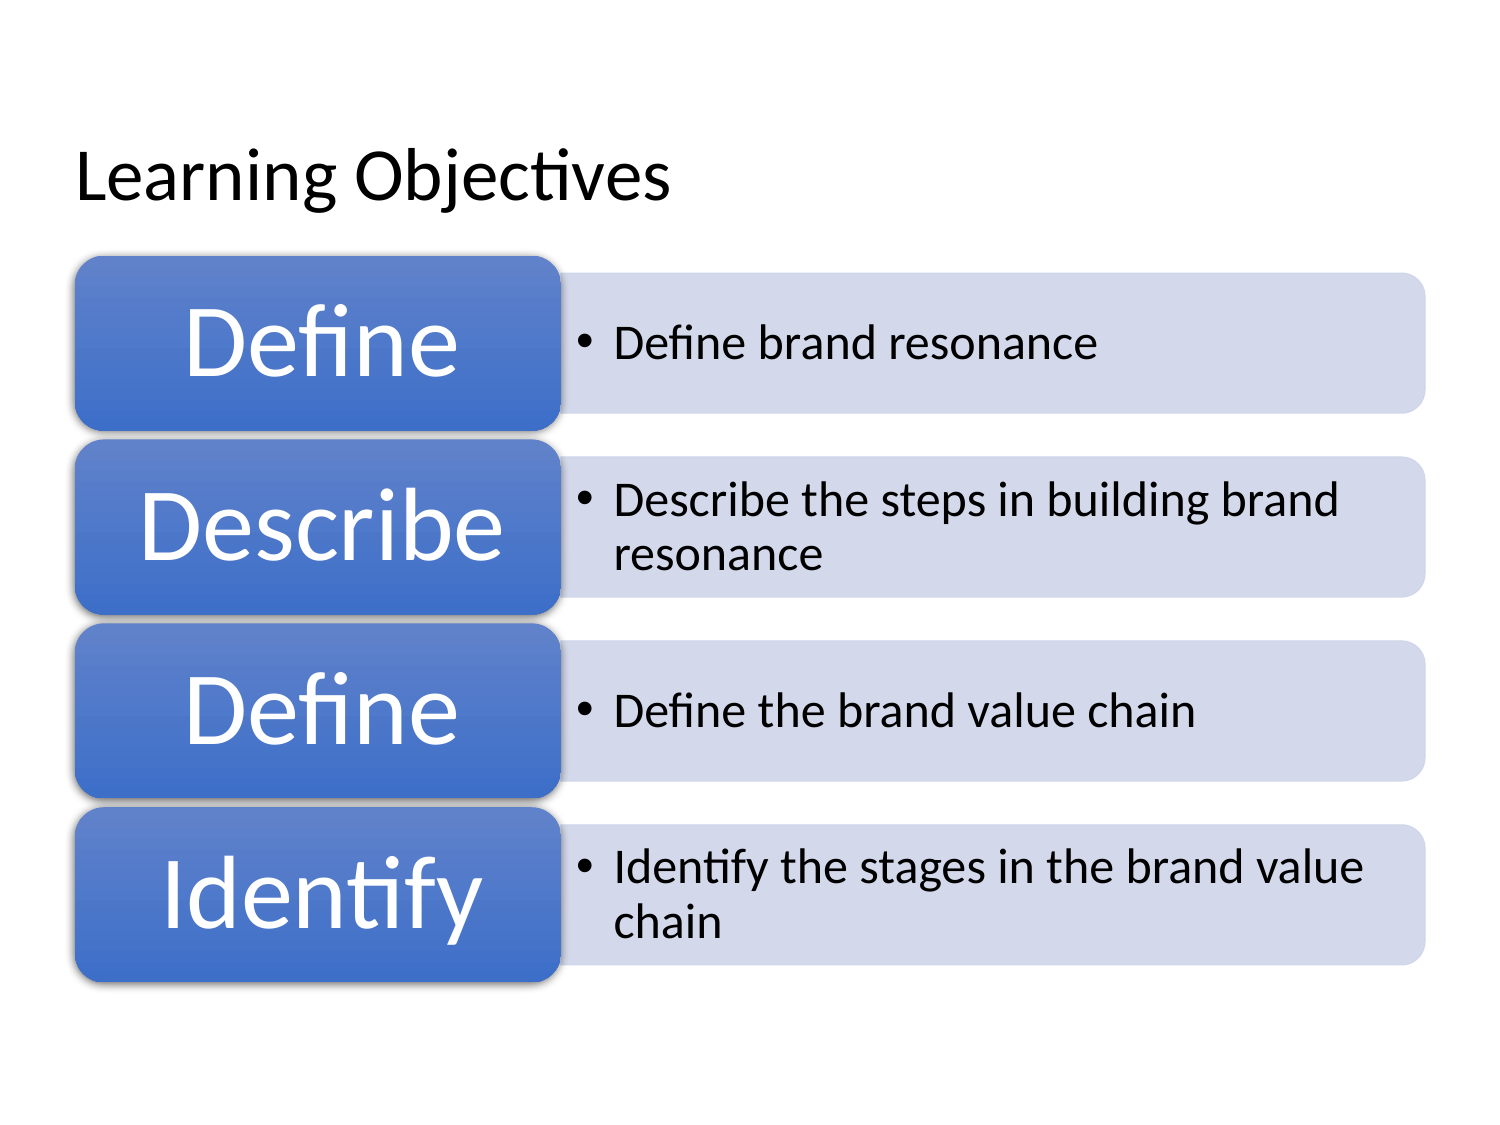

# Learning Objectives
Define brand resonance
Define
Describe the steps in building brand resonance
Describe
Define the brand value chain
Define
Identify the stages in the brand value chain
Identify